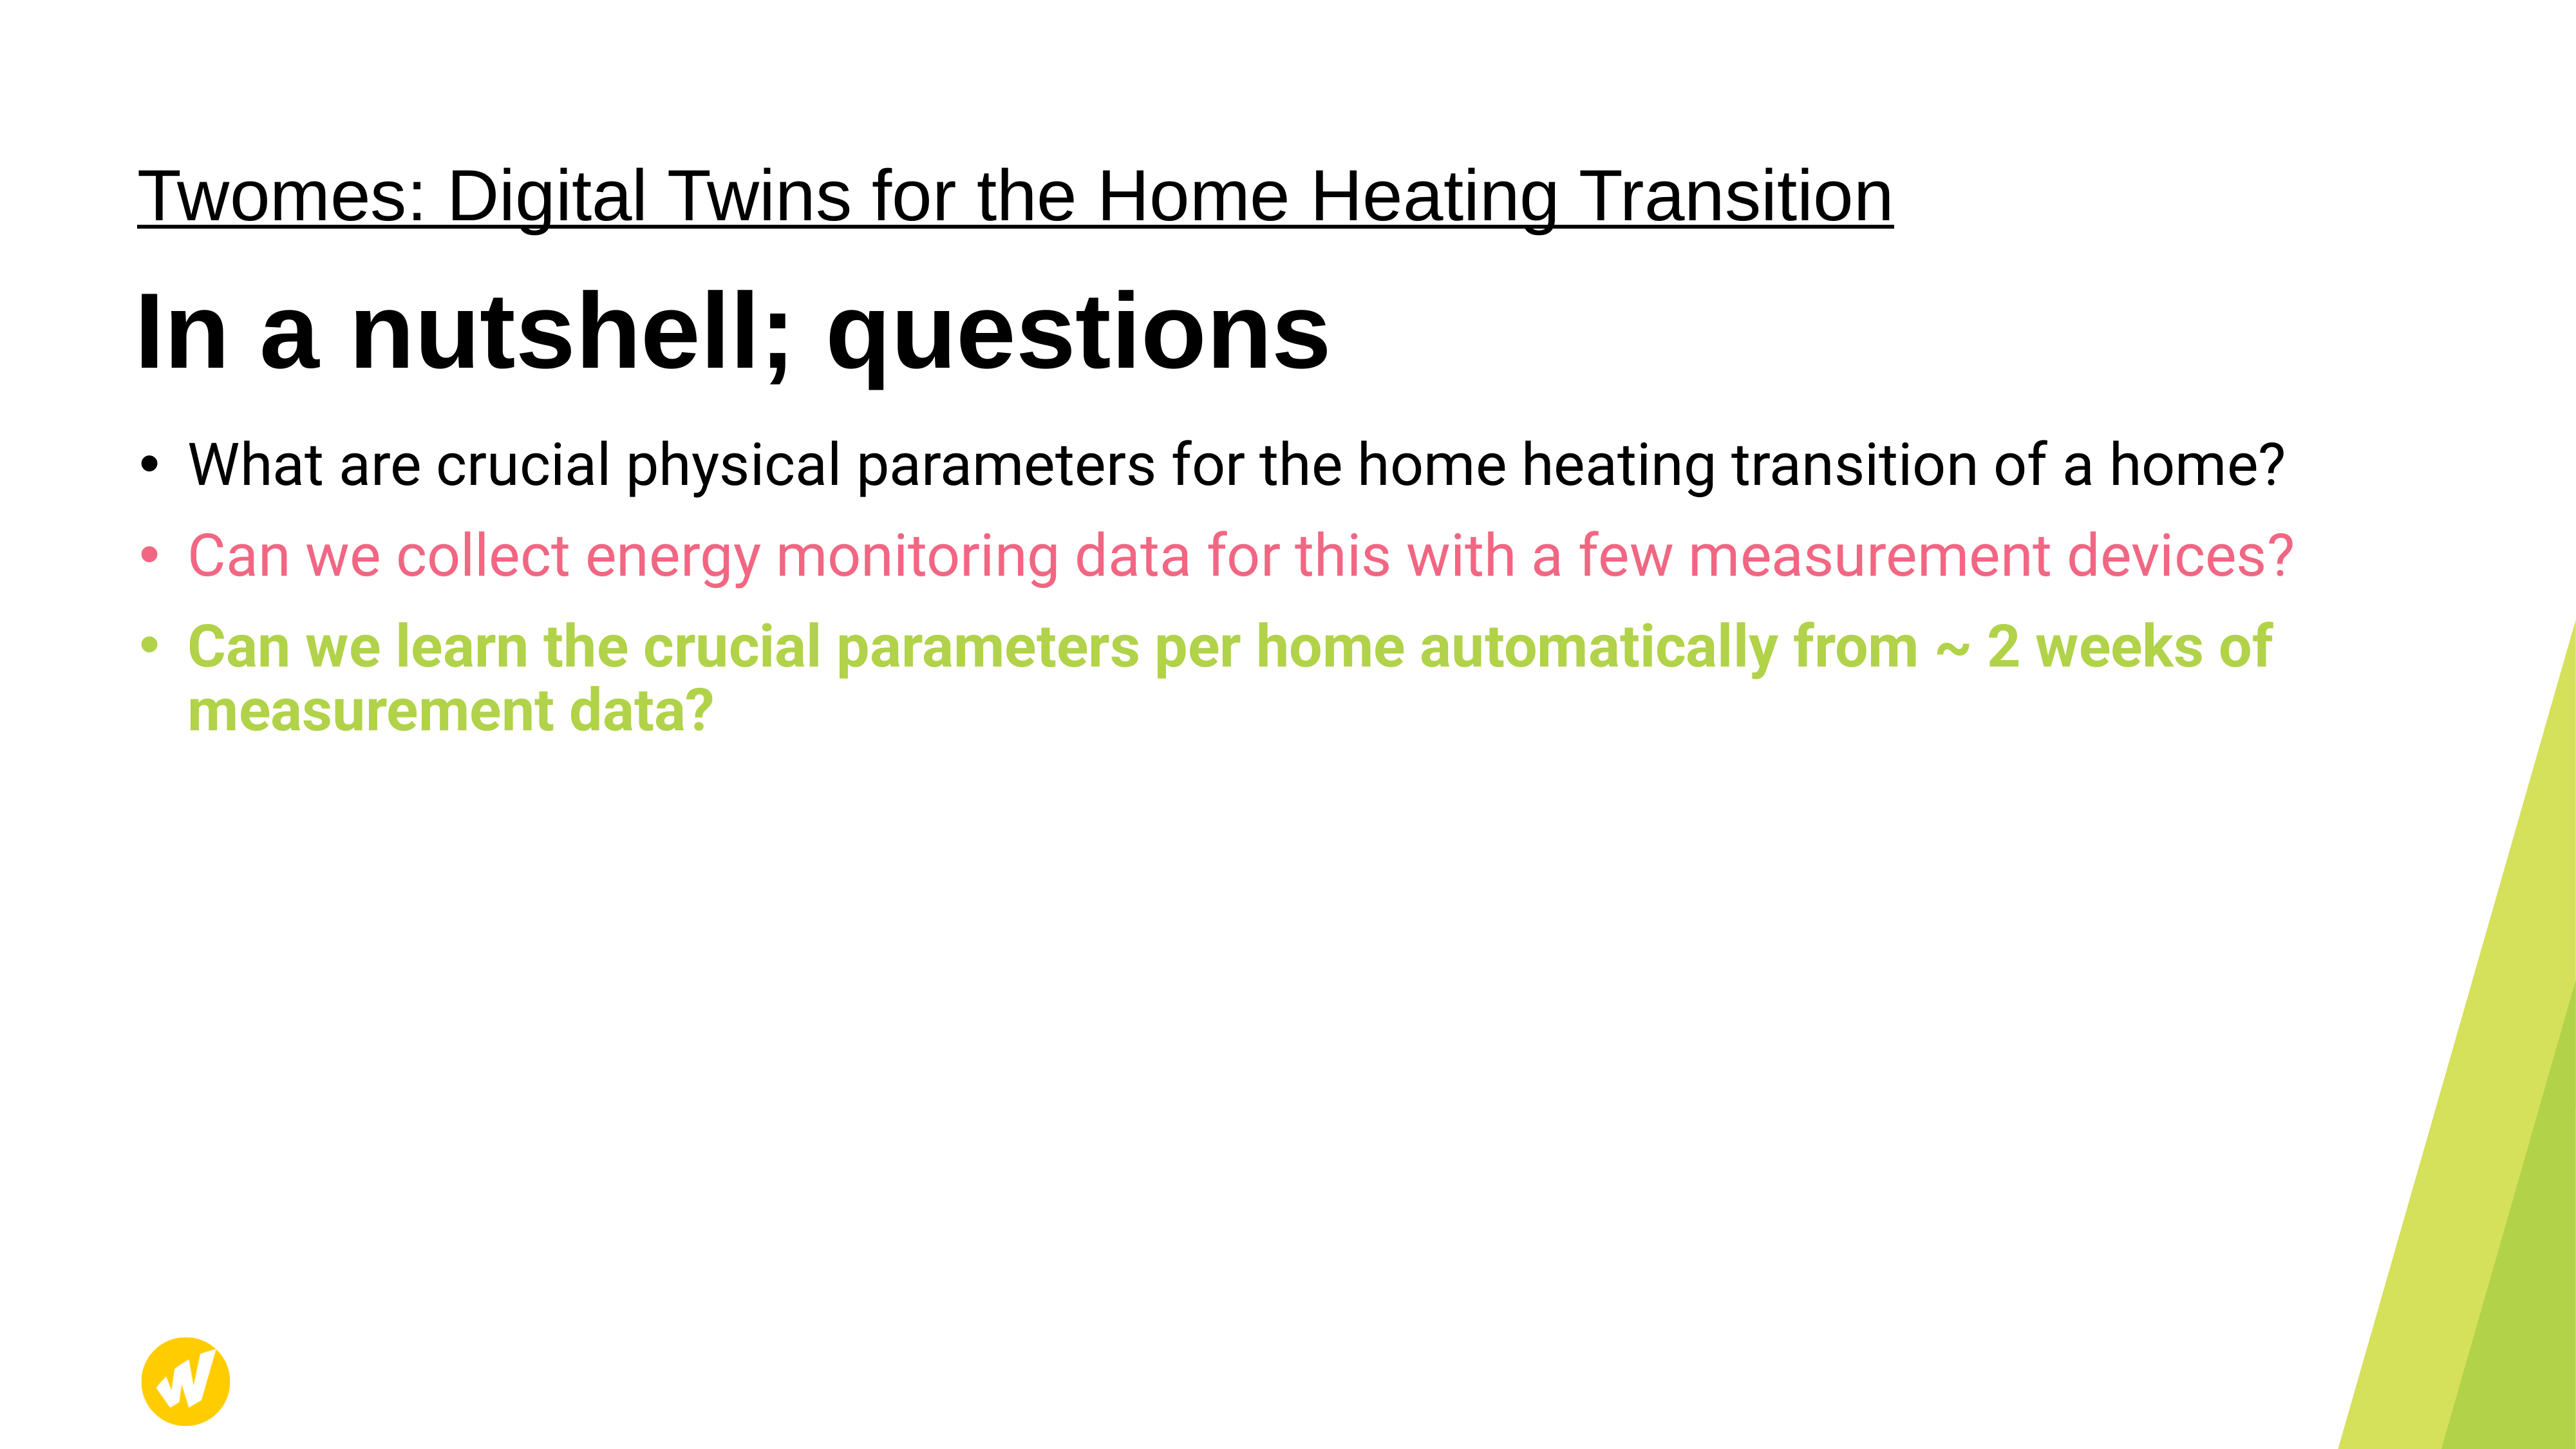

Twomes: Digital Twins for the Home Heating Transition
# In a nutshell; questions
What are crucial physical parameters for the home heating transition of a home?
Can we collect energy monitoring data for this with a few measurement devices?
Can we learn the crucial parameters per home automatically from ~ 2 weeks of measurement data?